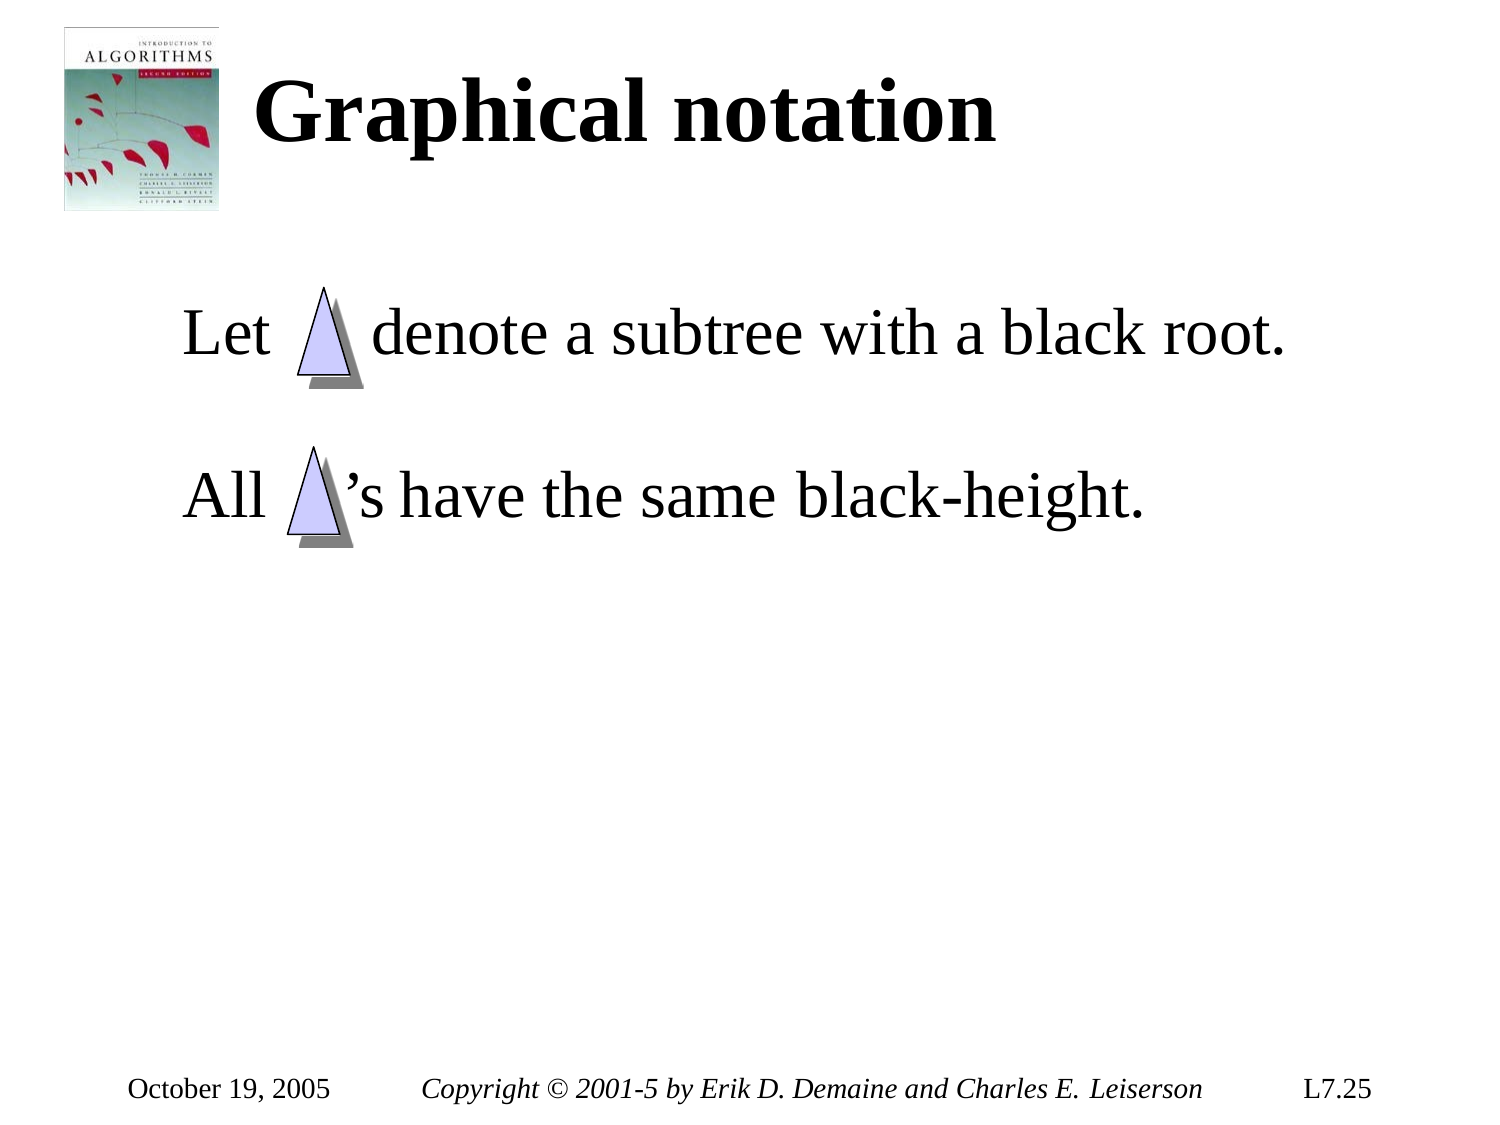

# Graphical notation
Let	denote a subtree with a black root.

All	’s have the same black-height.

October 19, 2005
Copyright © 2001-5 by Erik D. Demaine and Charles E. Leiserson
L7.25